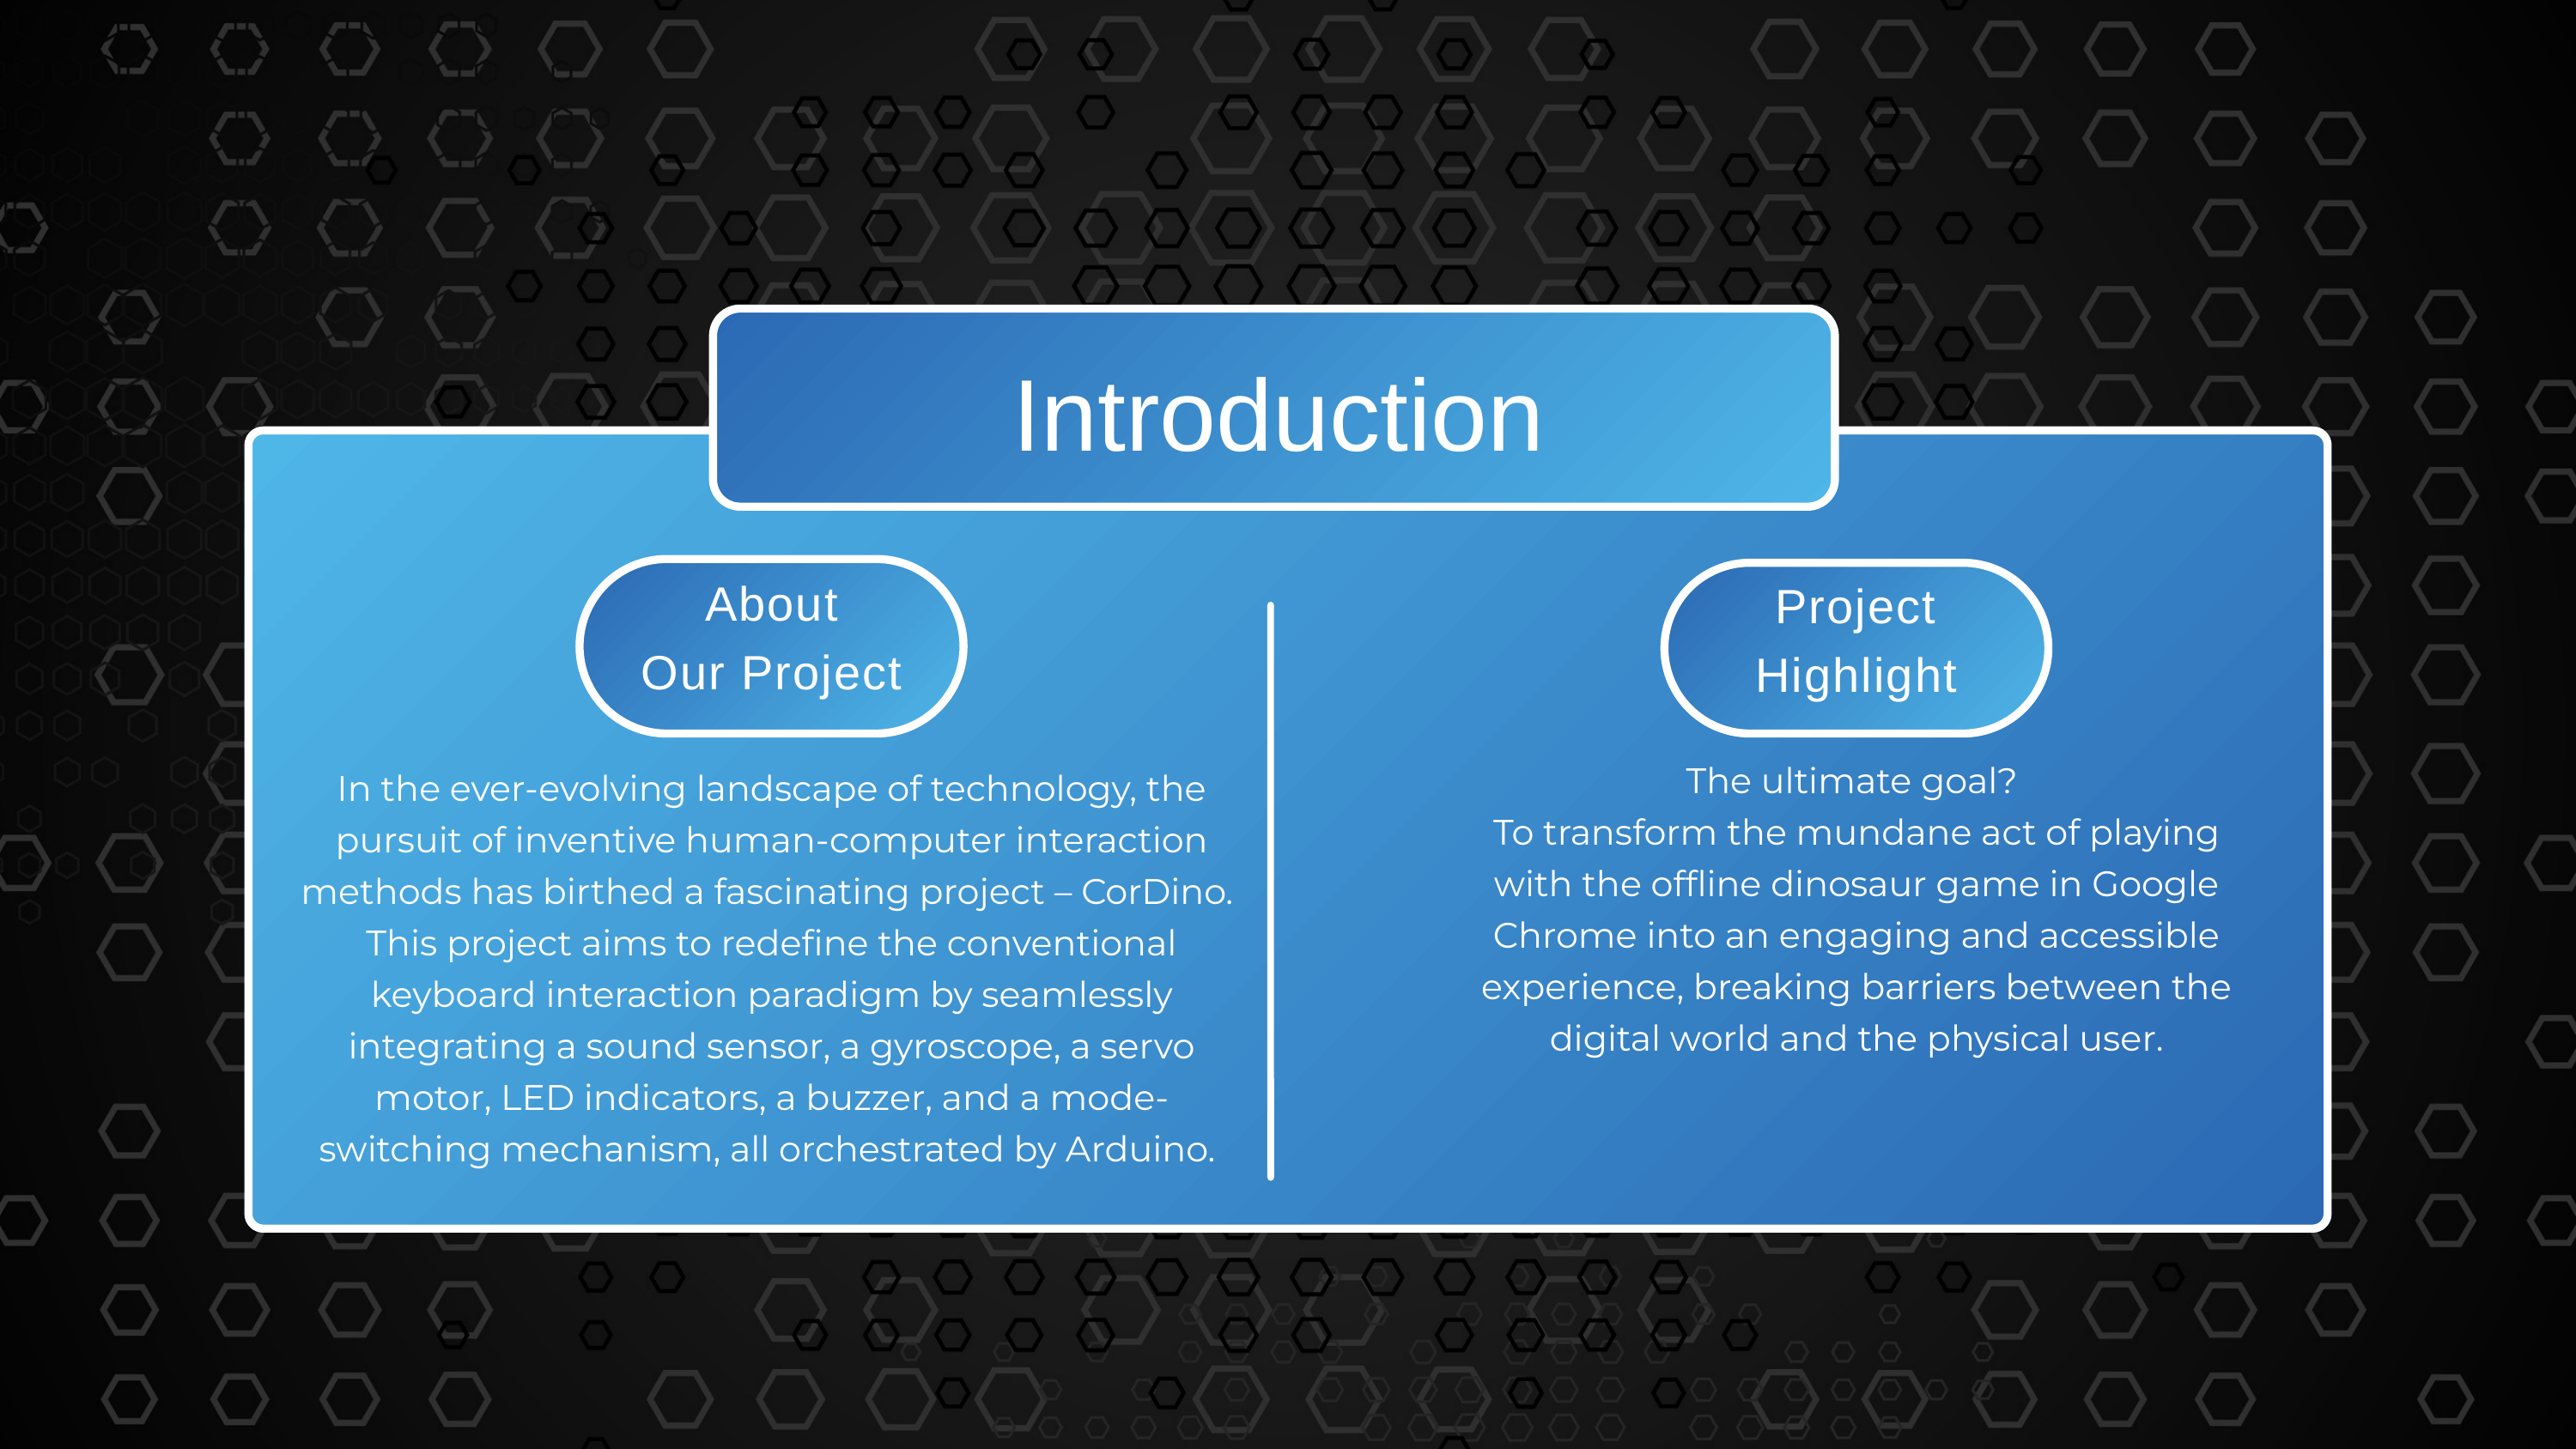

Introduction

About
Our Project

Project Highlight

The ultimate goal?
To transform the mundane act of playing with the offline dinosaur game in Google Chrome into an engaging and accessible experience, breaking barriers between the digital world and the physical user.

In the ever-evolving landscape of technology, the pursuit of inventive human-computer interaction methods has birthed a fascinating project – CorDino.
This project aims to redefine the conventional keyboard interaction paradigm by seamlessly integrating a sound sensor, a gyroscope, a servo motor, LED indicators, a buzzer, and a mode-switching mechanism, all orchestrated by Arduino.